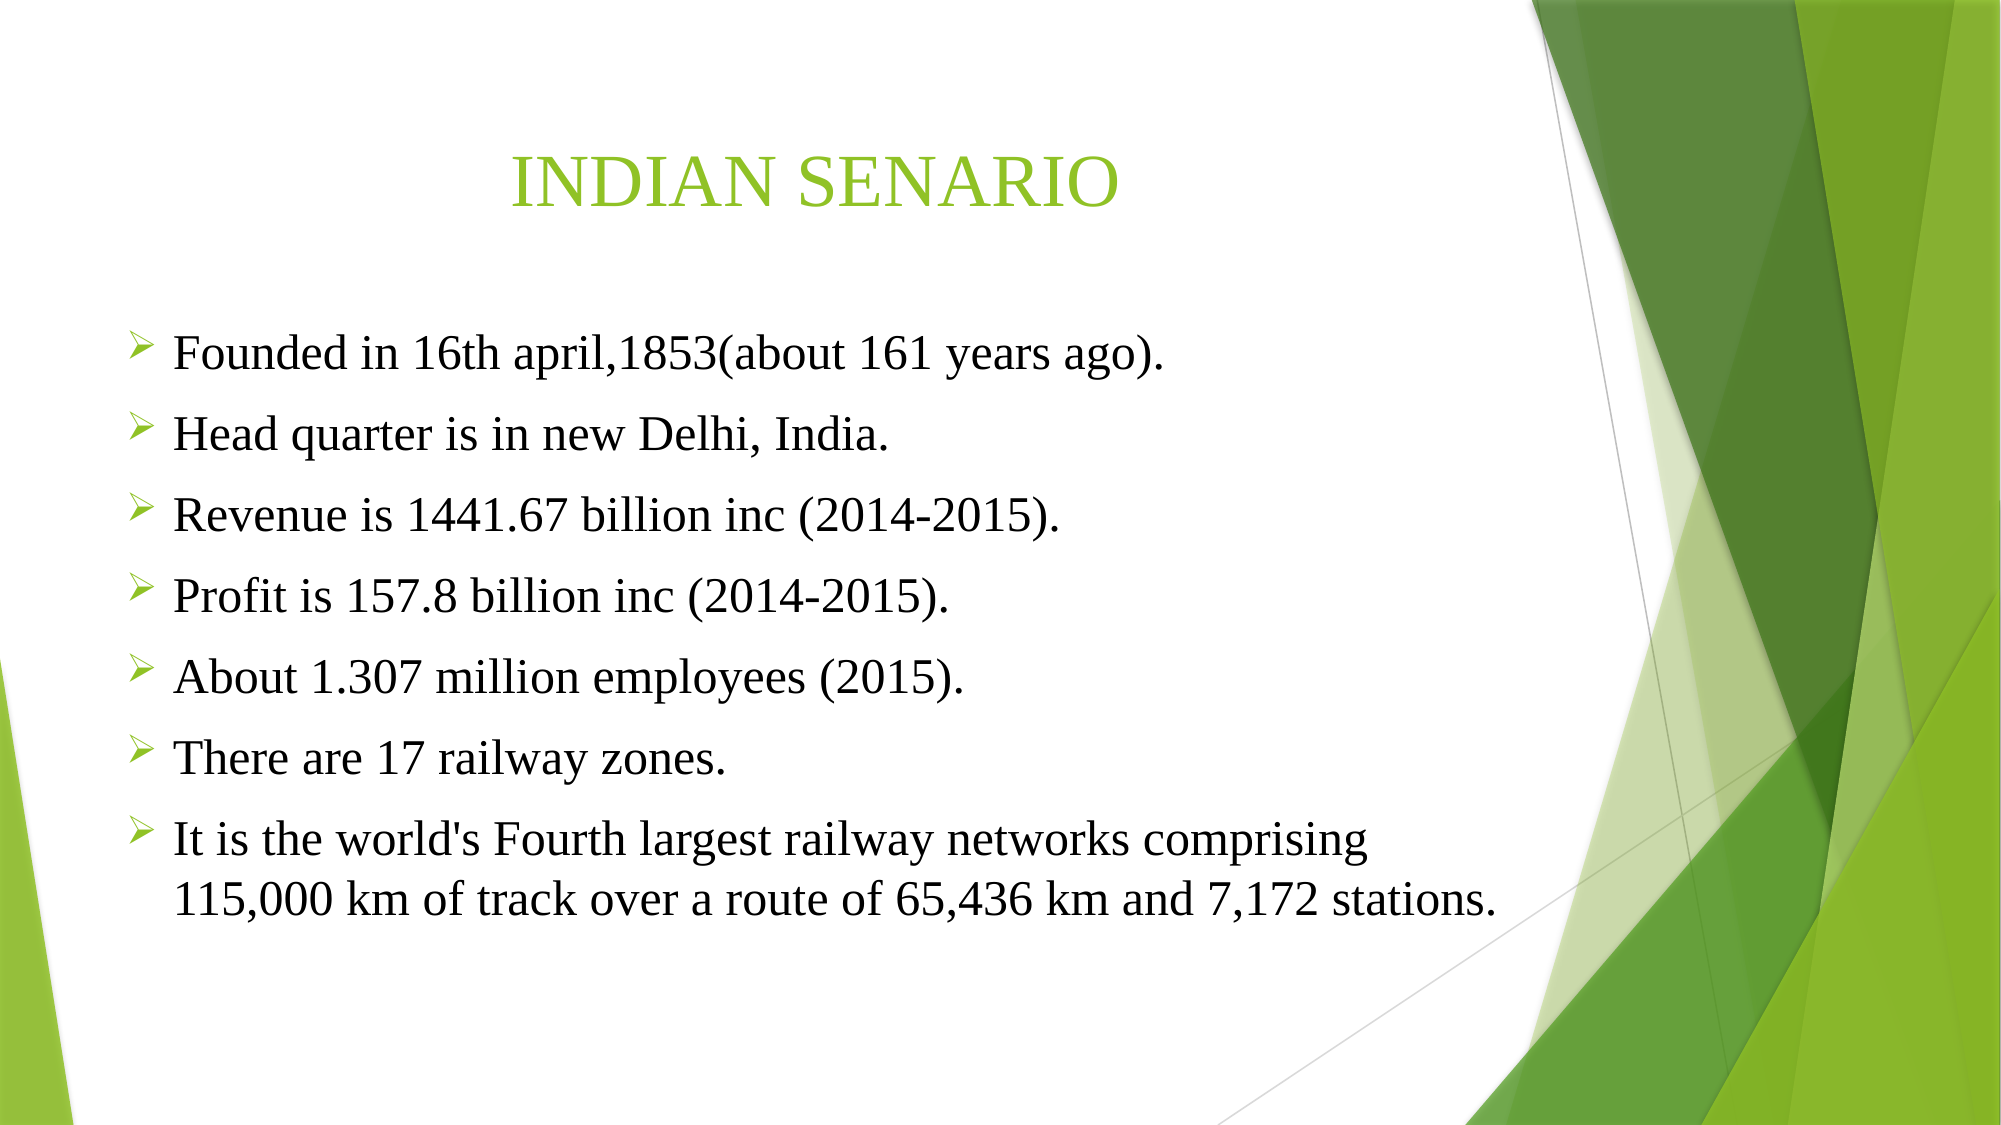

# INDIAN SENARIO
Founded in 16th april,1853(about 161 years ago).
Head quarter is in new Delhi, India.
Revenue is 1441.67 billion inc (2014-2015).
Profit is 157.8 billion inc (2014-2015).
About 1.307 million employees (2015).
There are 17 railway zones.
It is the world's Fourth largest railway networks comprising 115,000 km of track over a route of 65,436 km and 7,172 stations.